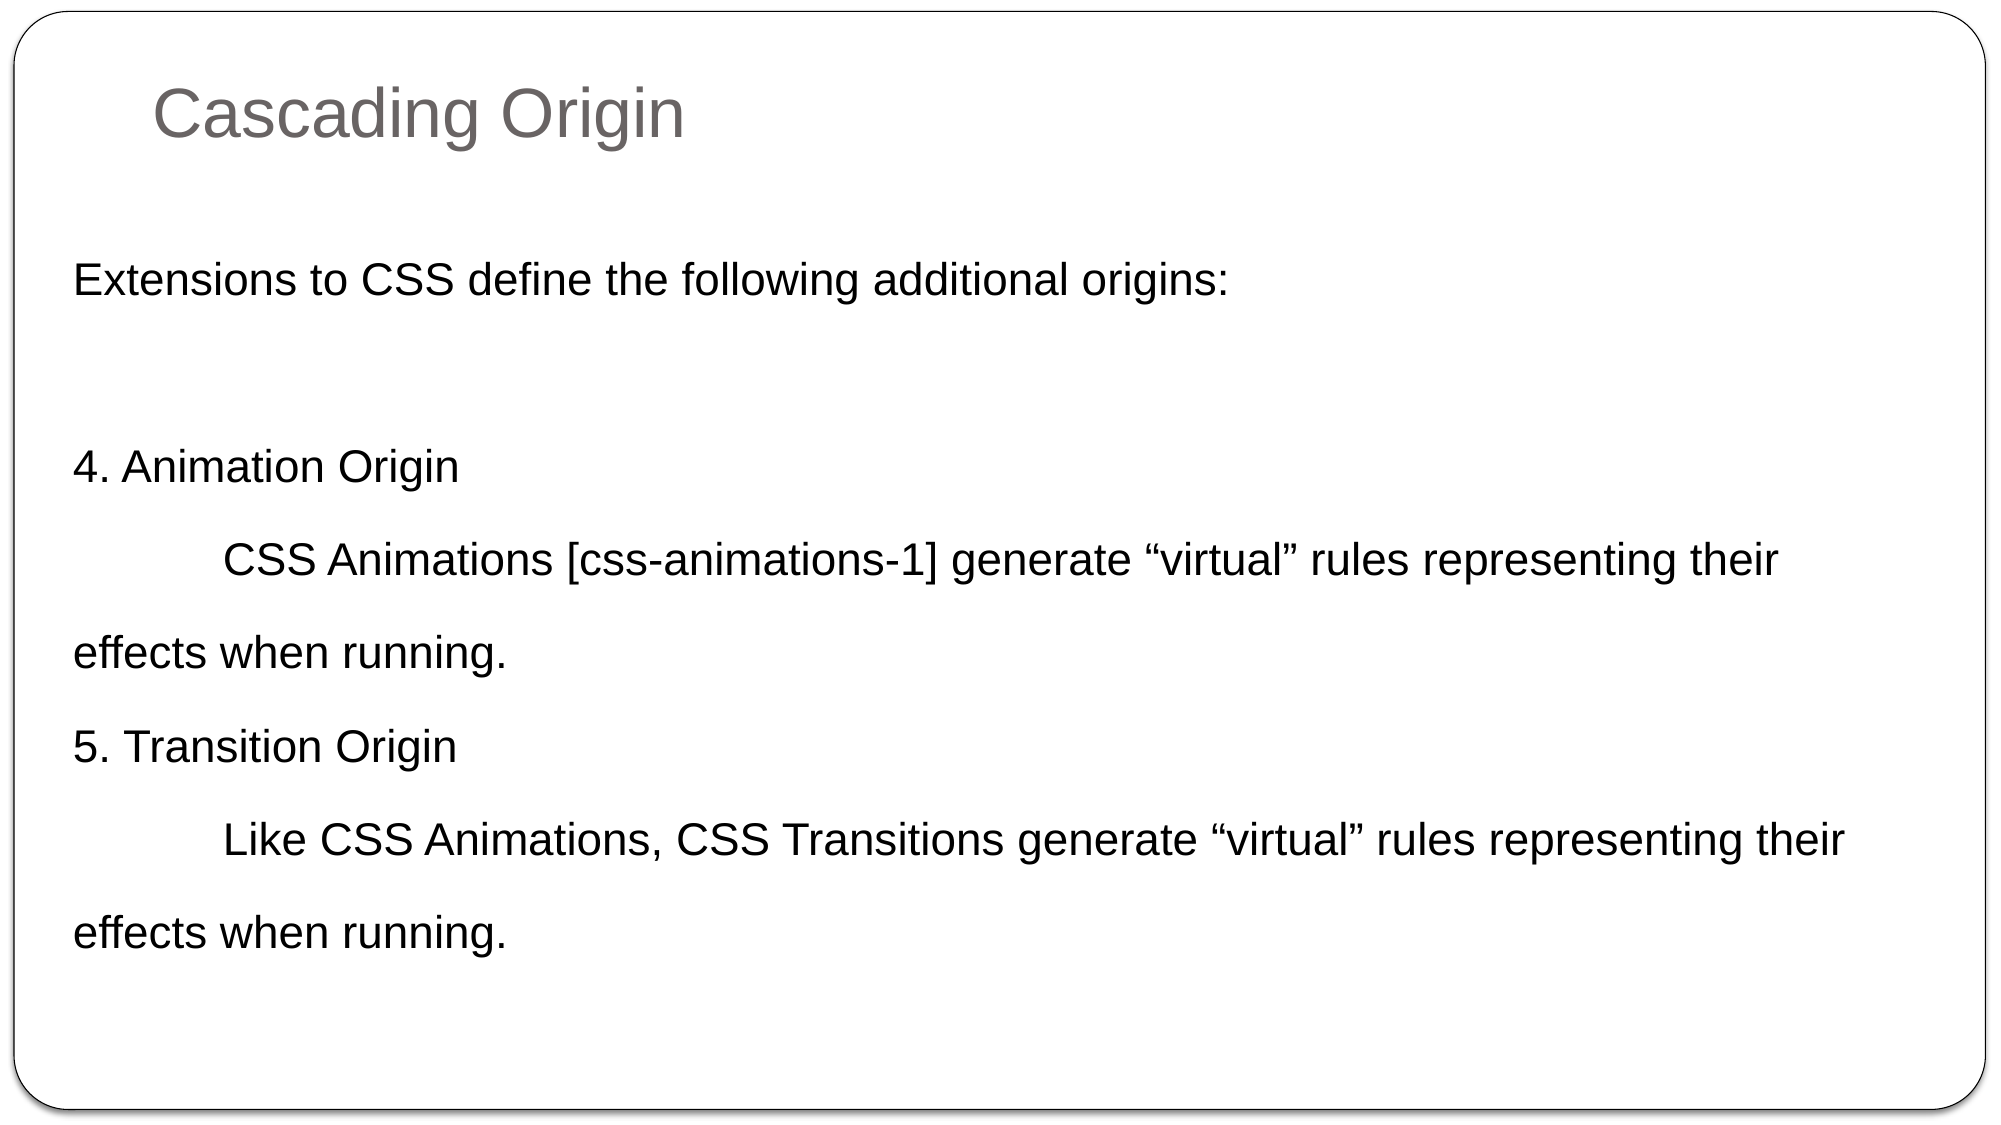

# Cascading Origin
Extensions to CSS define the following additional origins:

4. Animation Origin
	CSS Animations [css-animations-1] generate “virtual” rules representing their effects when running.
5. Transition Origin
	Like CSS Animations, CSS Transitions generate “virtual” rules representing their effects when running.